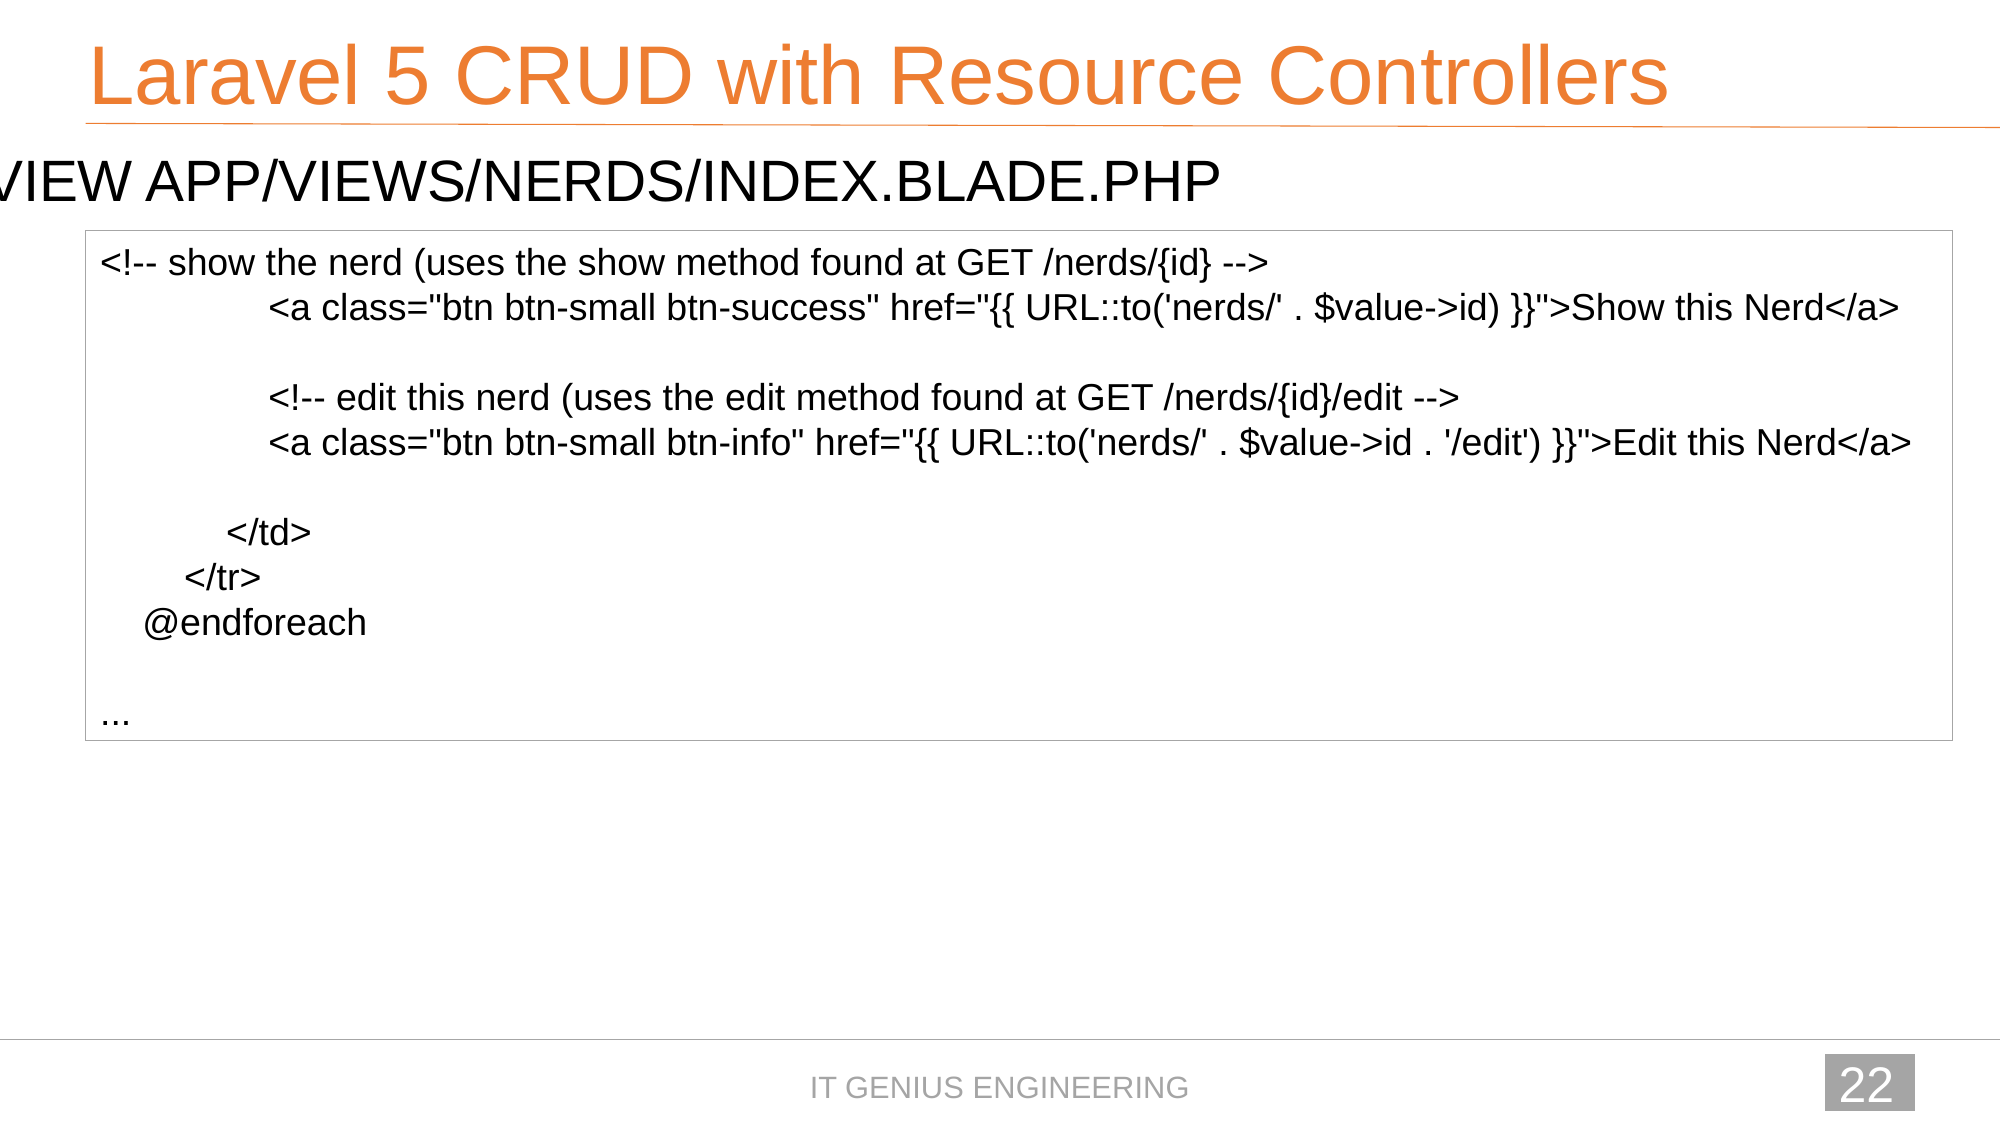

Laravel 5 CRUD with Resource Controllers
THE VIEW APP/VIEWS/NERDS/INDEX.BLADE.PHP
<!-- show the nerd (uses the show method found at GET /nerds/{id} -->
                <a class="btn btn-small btn-success" href="{{ URL::to('nerds/' . $value->id) }}">Show this Nerd</a>

                <!-- edit this nerd (uses the edit method found at GET /nerds/{id}/edit -->
                <a class="btn btn-small btn-info" href="{{ URL::to('nerds/' . $value->id . '/edit') }}">Edit this Nerd</a>

            </td>
        </tr>
    @endforeach

...
220
IT GENIUS ENGINEERING